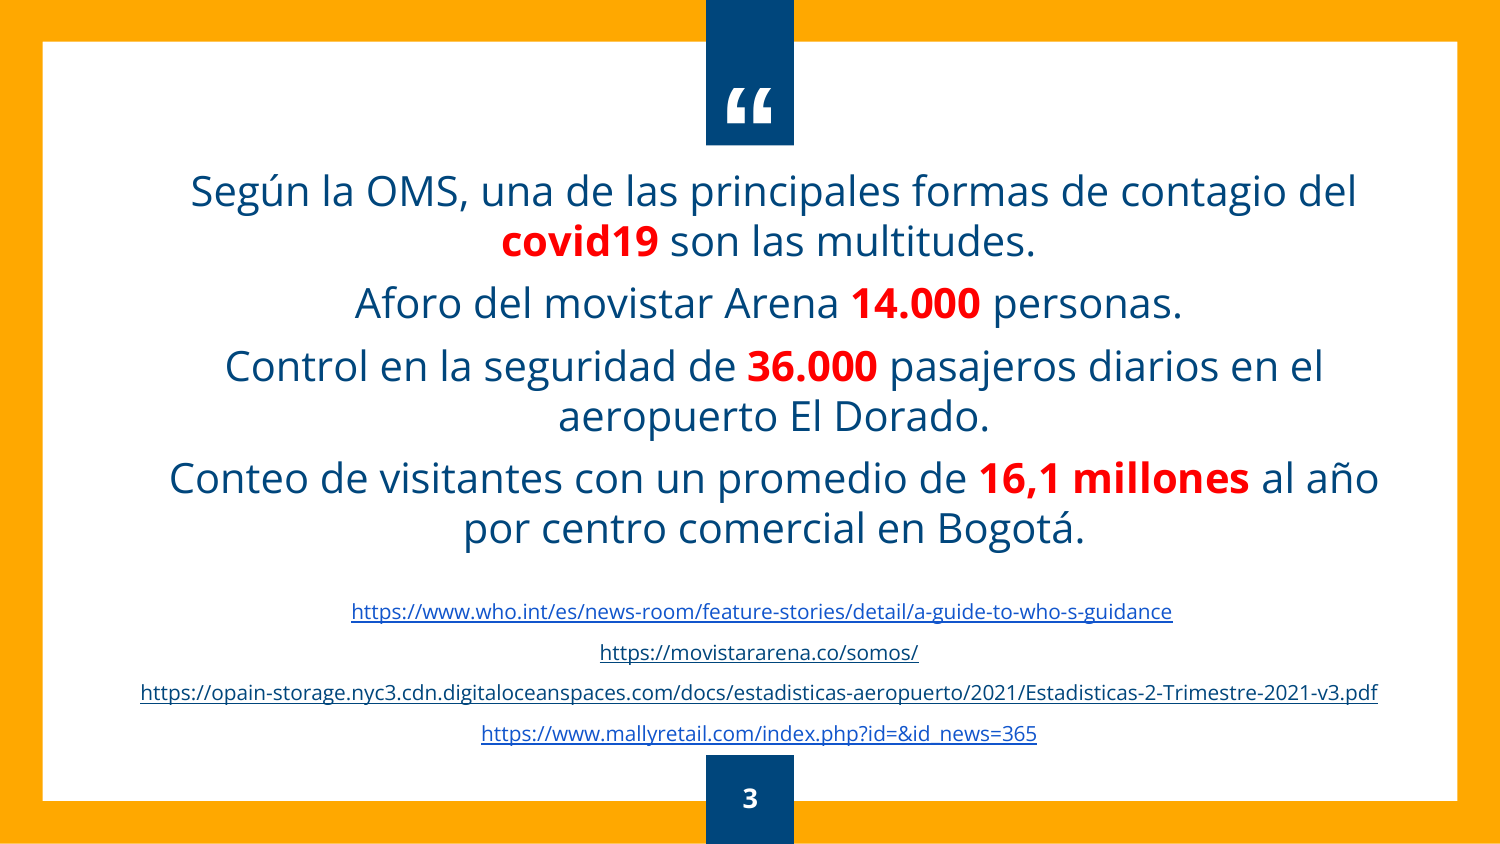

Según la OMS, una de las principales formas de contagio del covid19 son las multitudes.
Aforo del movistar Arena 14.000 personas.
Control en la seguridad de 36.000 pasajeros diarios en el aeropuerto El Dorado.
Conteo de visitantes con un promedio de 16,1 millones al año por centro comercial en Bogotá.

https://www.who.int/es/news-room/feature-stories/detail/a-guide-to-who-s-guidance
https://movistararena.co/somos/
https://opain-storage.nyc3.cdn.digitaloceanspaces.com/docs/estadisticas-aeropuerto/2021/Estadisticas-2-Trimestre-2021-v3.pdf
 https://www.mallyretail.com/index.php?id=&id_news=365
3